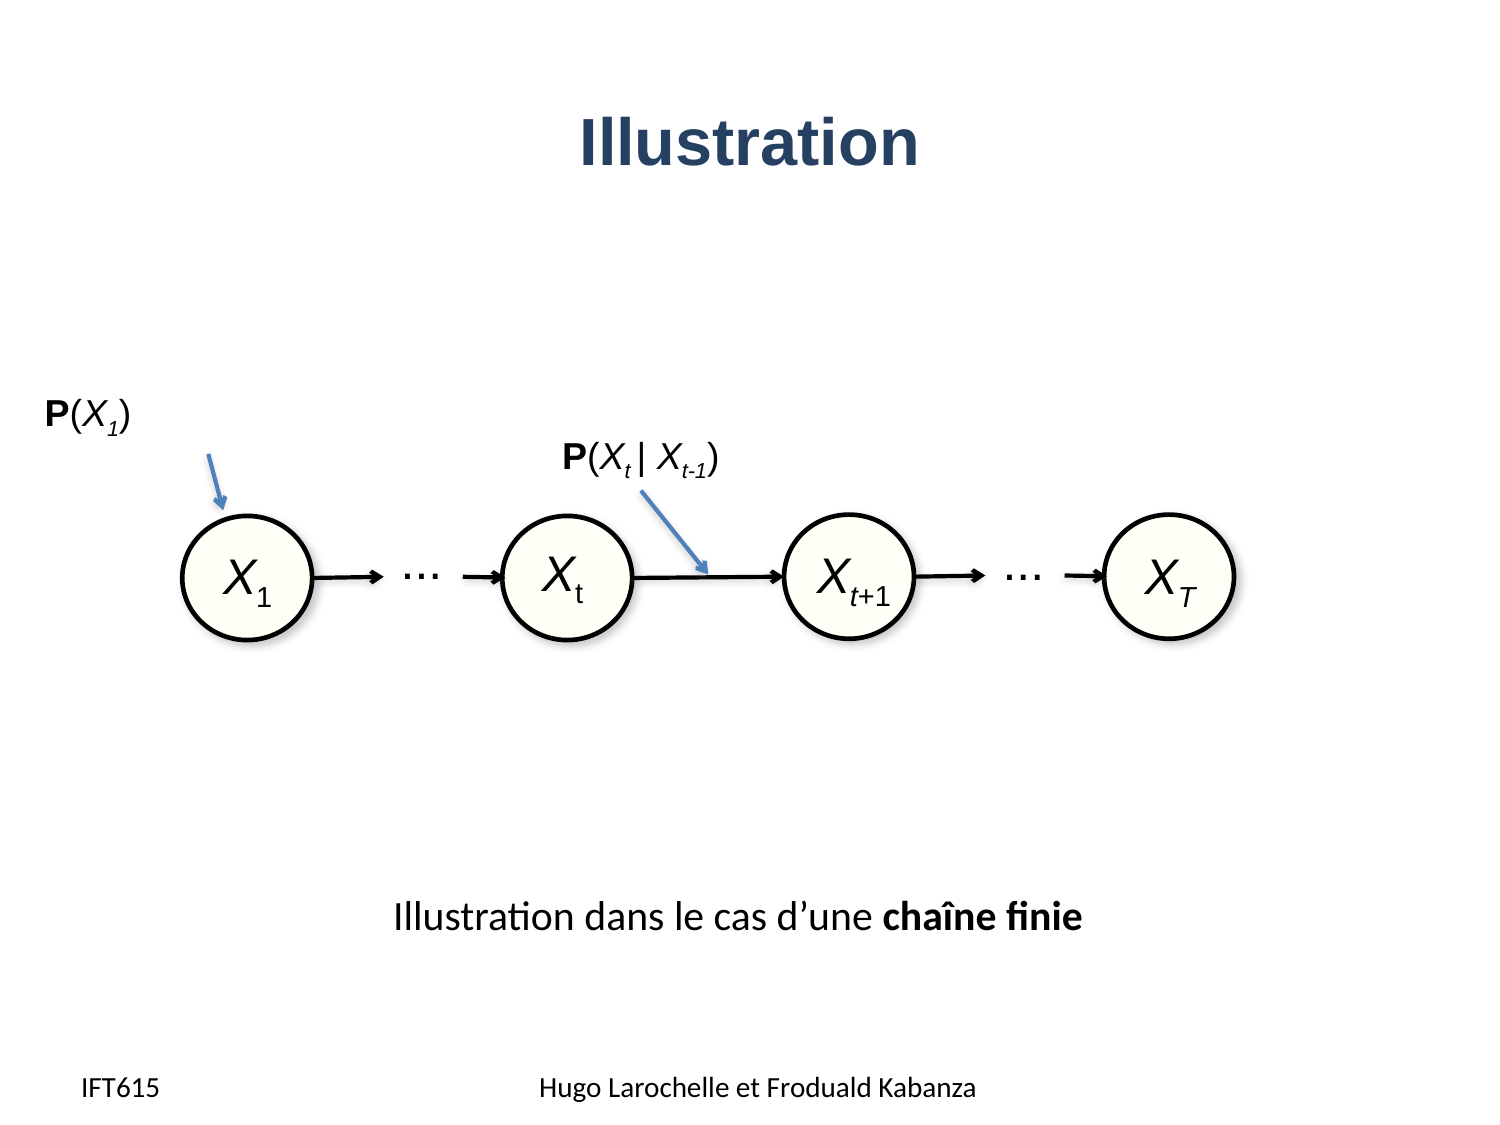

# Illustration
P(X1)
P(Xt | Xt-1)

...
...
Xt
Xt+1
X1
XT
Illustration dans le cas d’une chaîne finie
IFT615
Hugo Larochelle et Froduald Kabanza